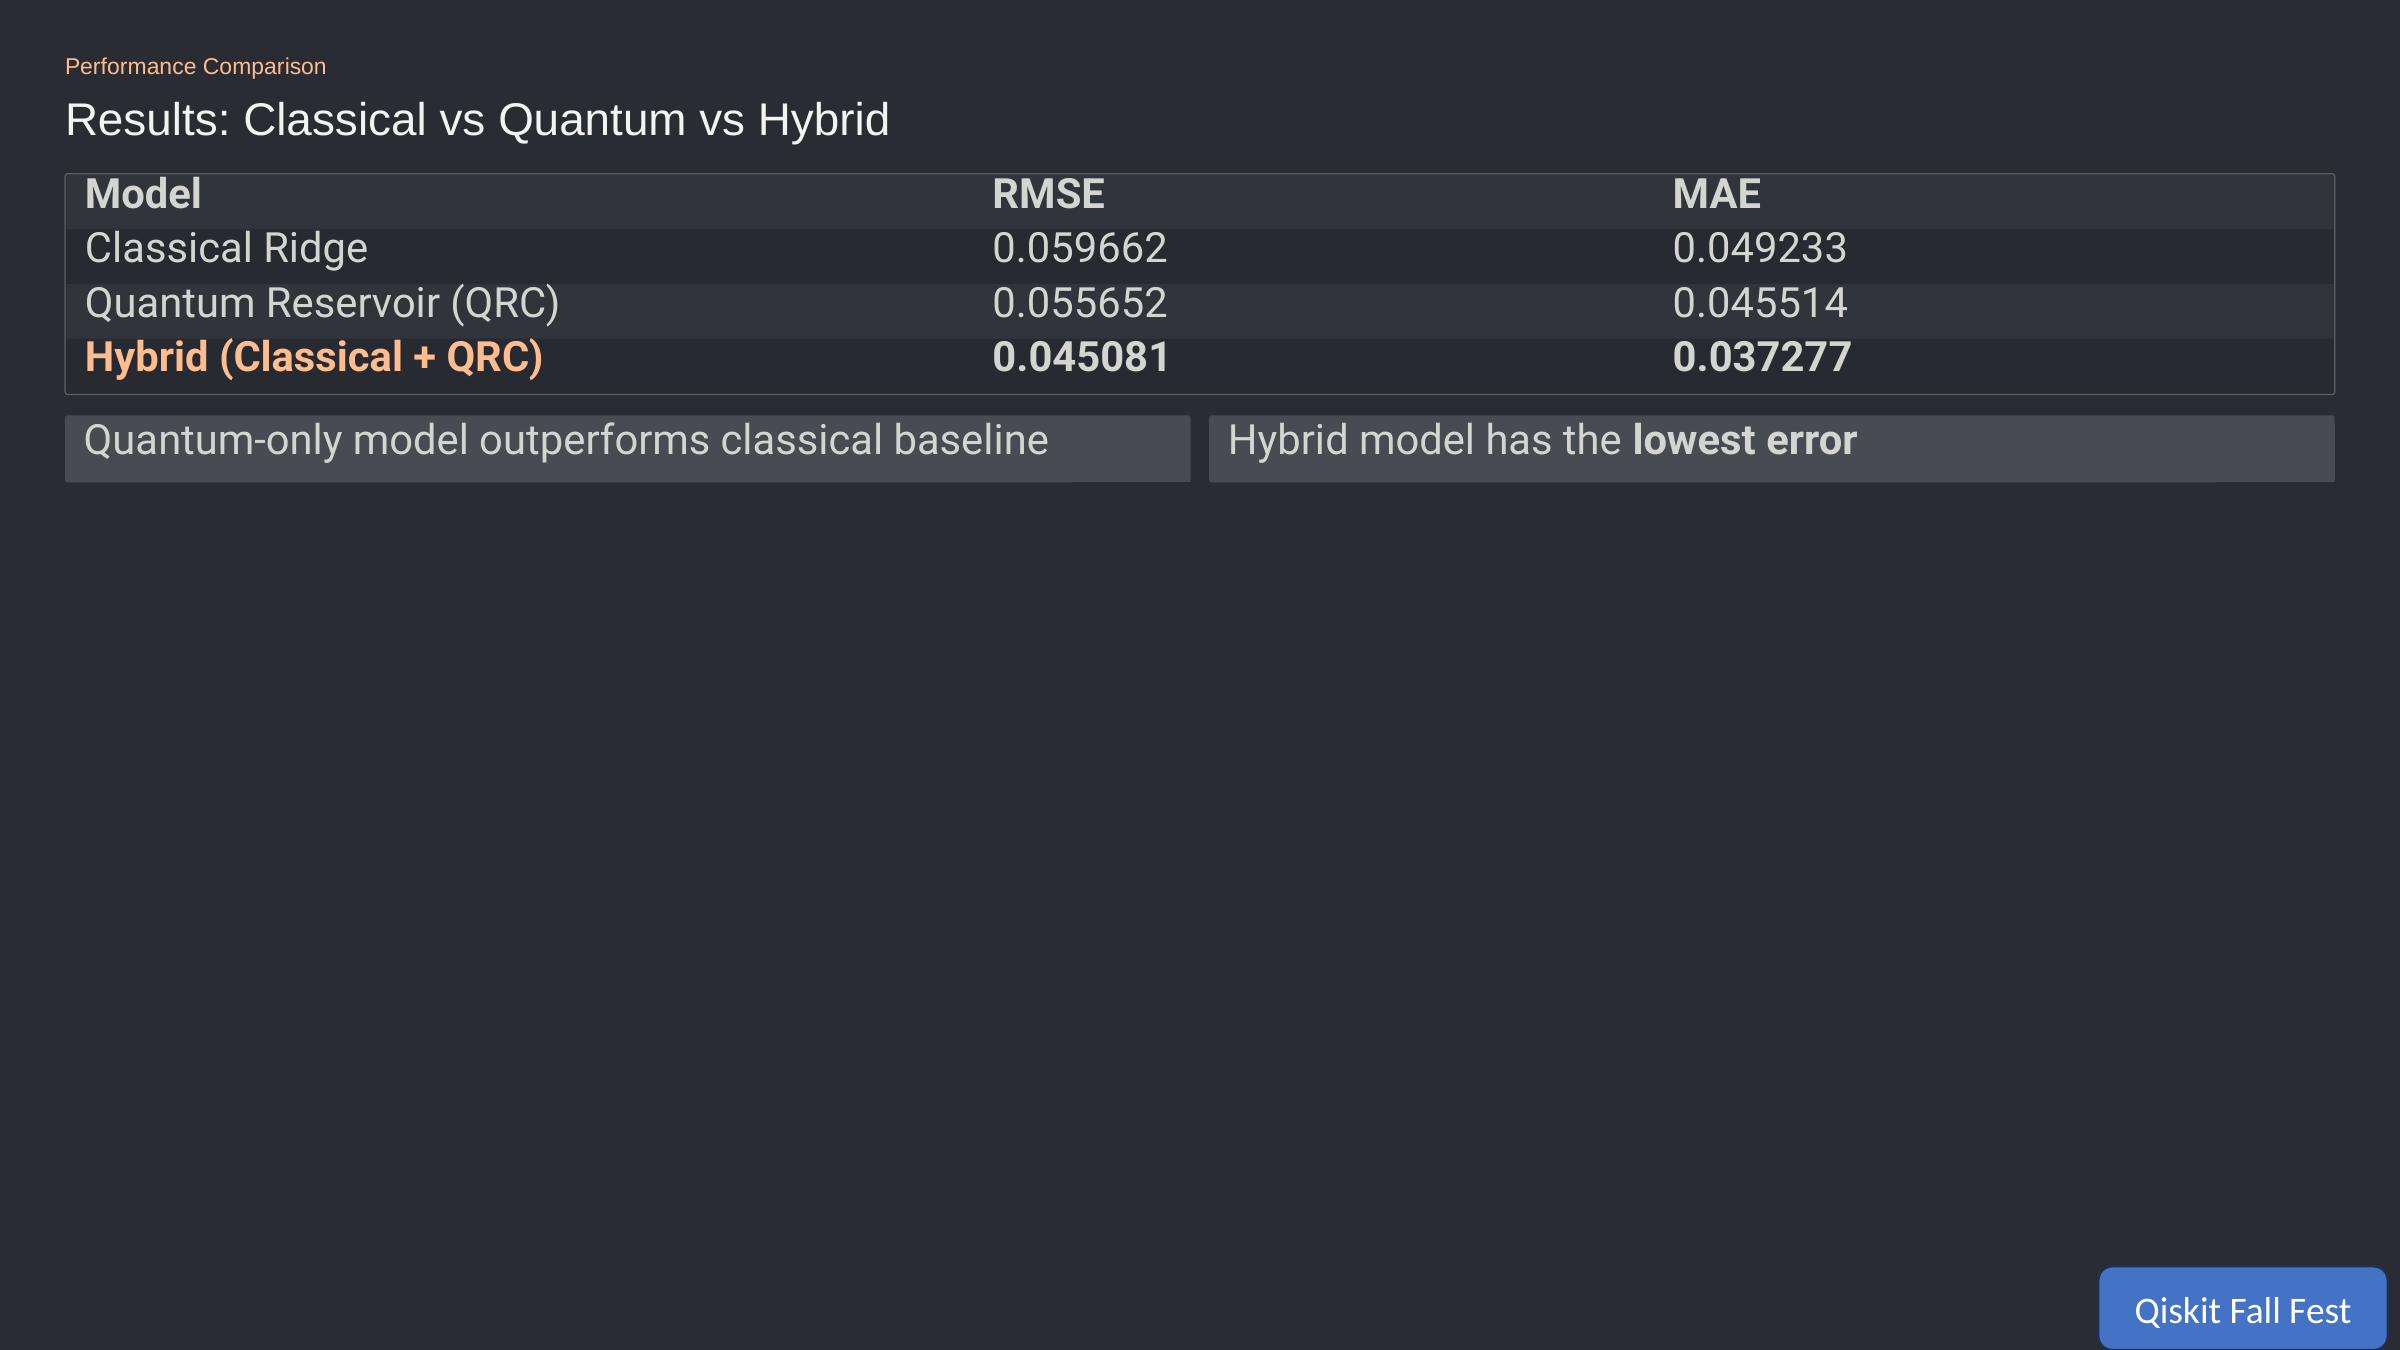

Performance Comparison
Results: Classical vs Quantum vs Hybrid

Model
RMSE
MAE

Classical Ridge
0.059662
0.049233

Quantum Reservoir (QRC)
0.055652
0.045514

Hybrid (Classical + QRC)
0.045081
0.037277

Quantum-only model outperforms classical baseline
Hybrid model has the lowest error
Qiskit Fall Fest